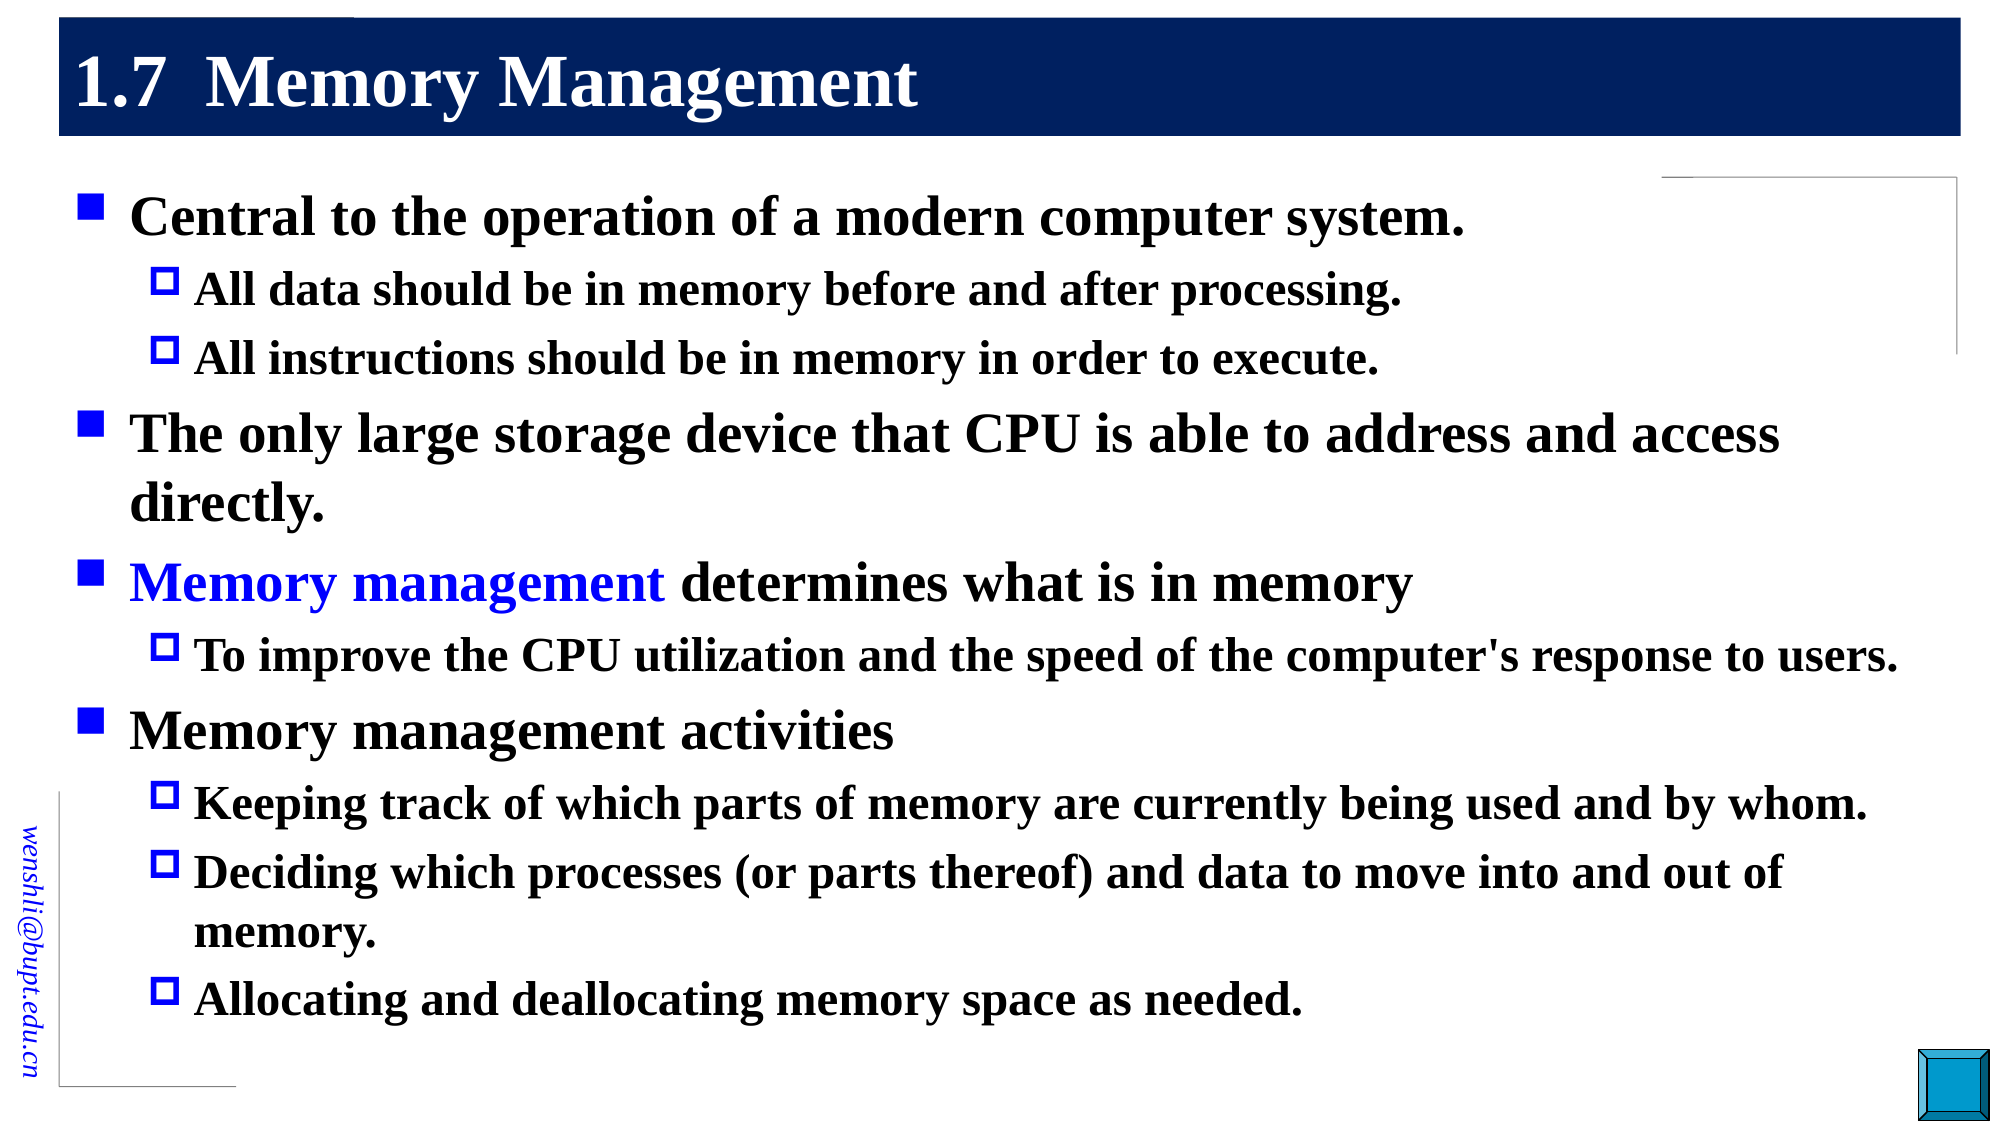

# 1.7  Memory Management
Central to the operation of a modern computer system.
All data should be in memory before and after processing.
All instructions should be in memory in order to execute.
The only large storage device that CPU is able to address and access directly.
Memory management determines what is in memory
To improve the CPU utilization and the speed of the computer's response to users.
Memory management activities
Keeping track of which parts of memory are currently being used and by whom.
Deciding which processes (or parts thereof) and data to move into and out of memory.
Allocating and deallocating memory space as needed.

44